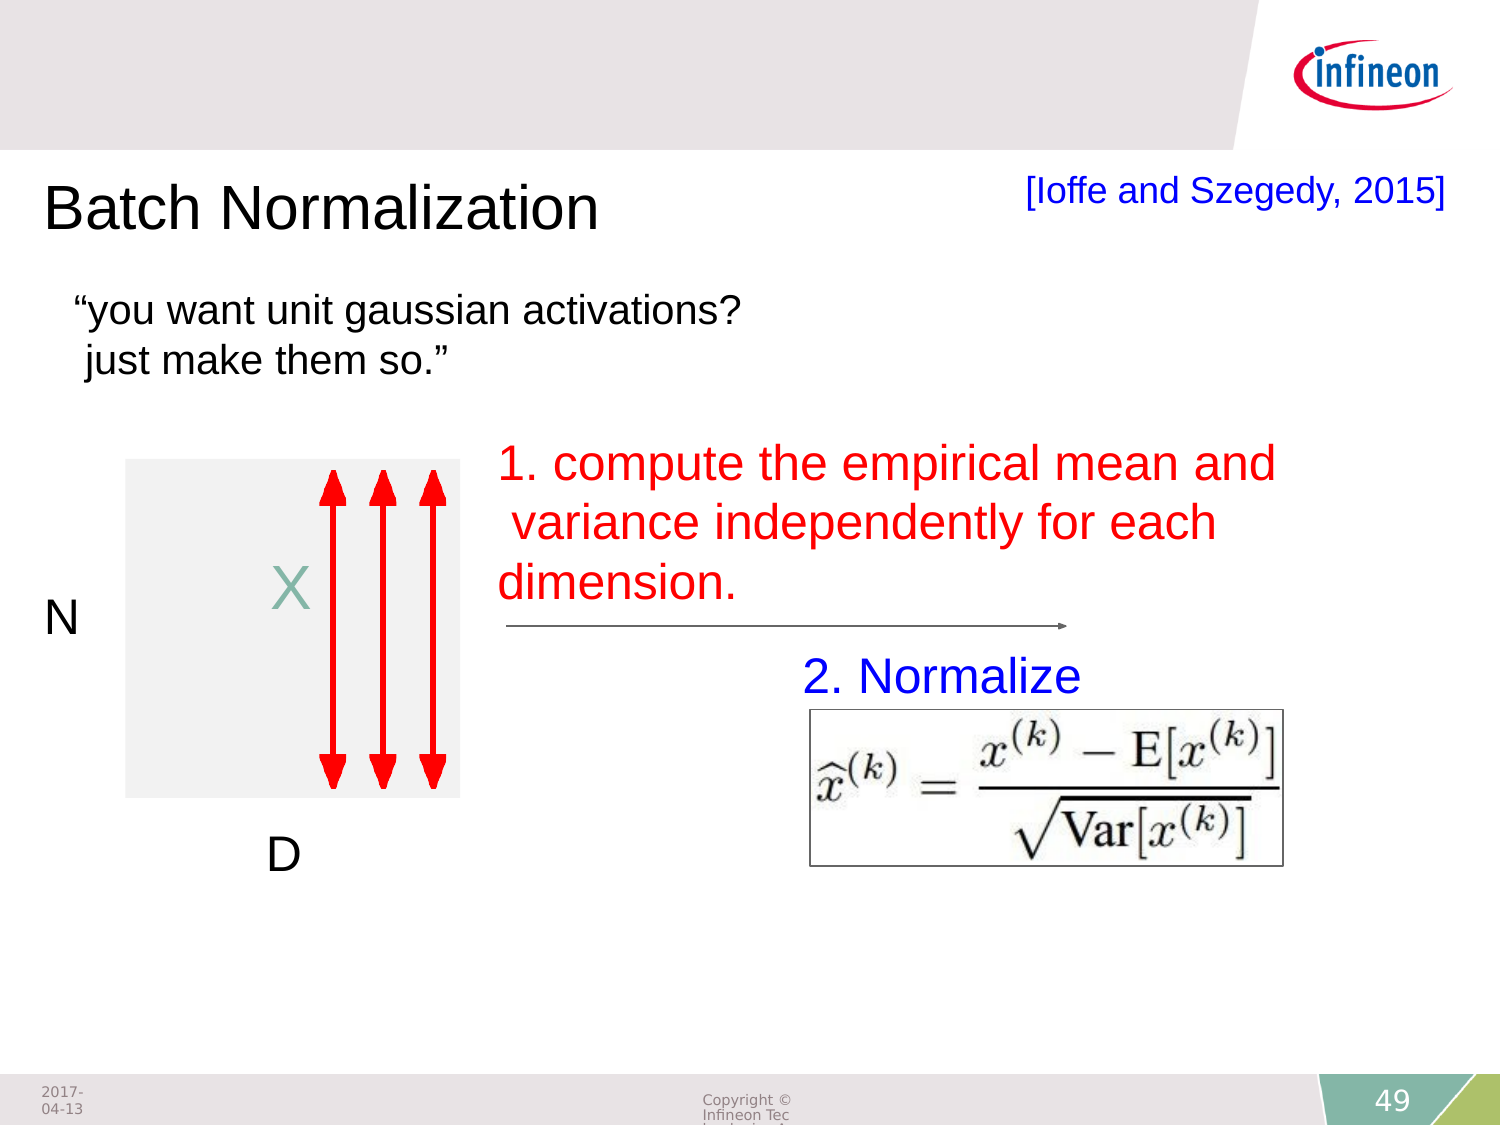

# Batch Normalization
[Ioffe and Szegedy, 2015]
“you want unit gaussian activations?  just make them so.”

X
1. compute the empirical mean and  variance independently for each  dimension.

N

2. Normalize

D
Fei-Fei Li & Justin Johnson & Serena Yeung	Lecture 6 -	April 20, 2017
2017-04-13
Copyright © Infineon Technologies AG 2018. All rights reserved.
49